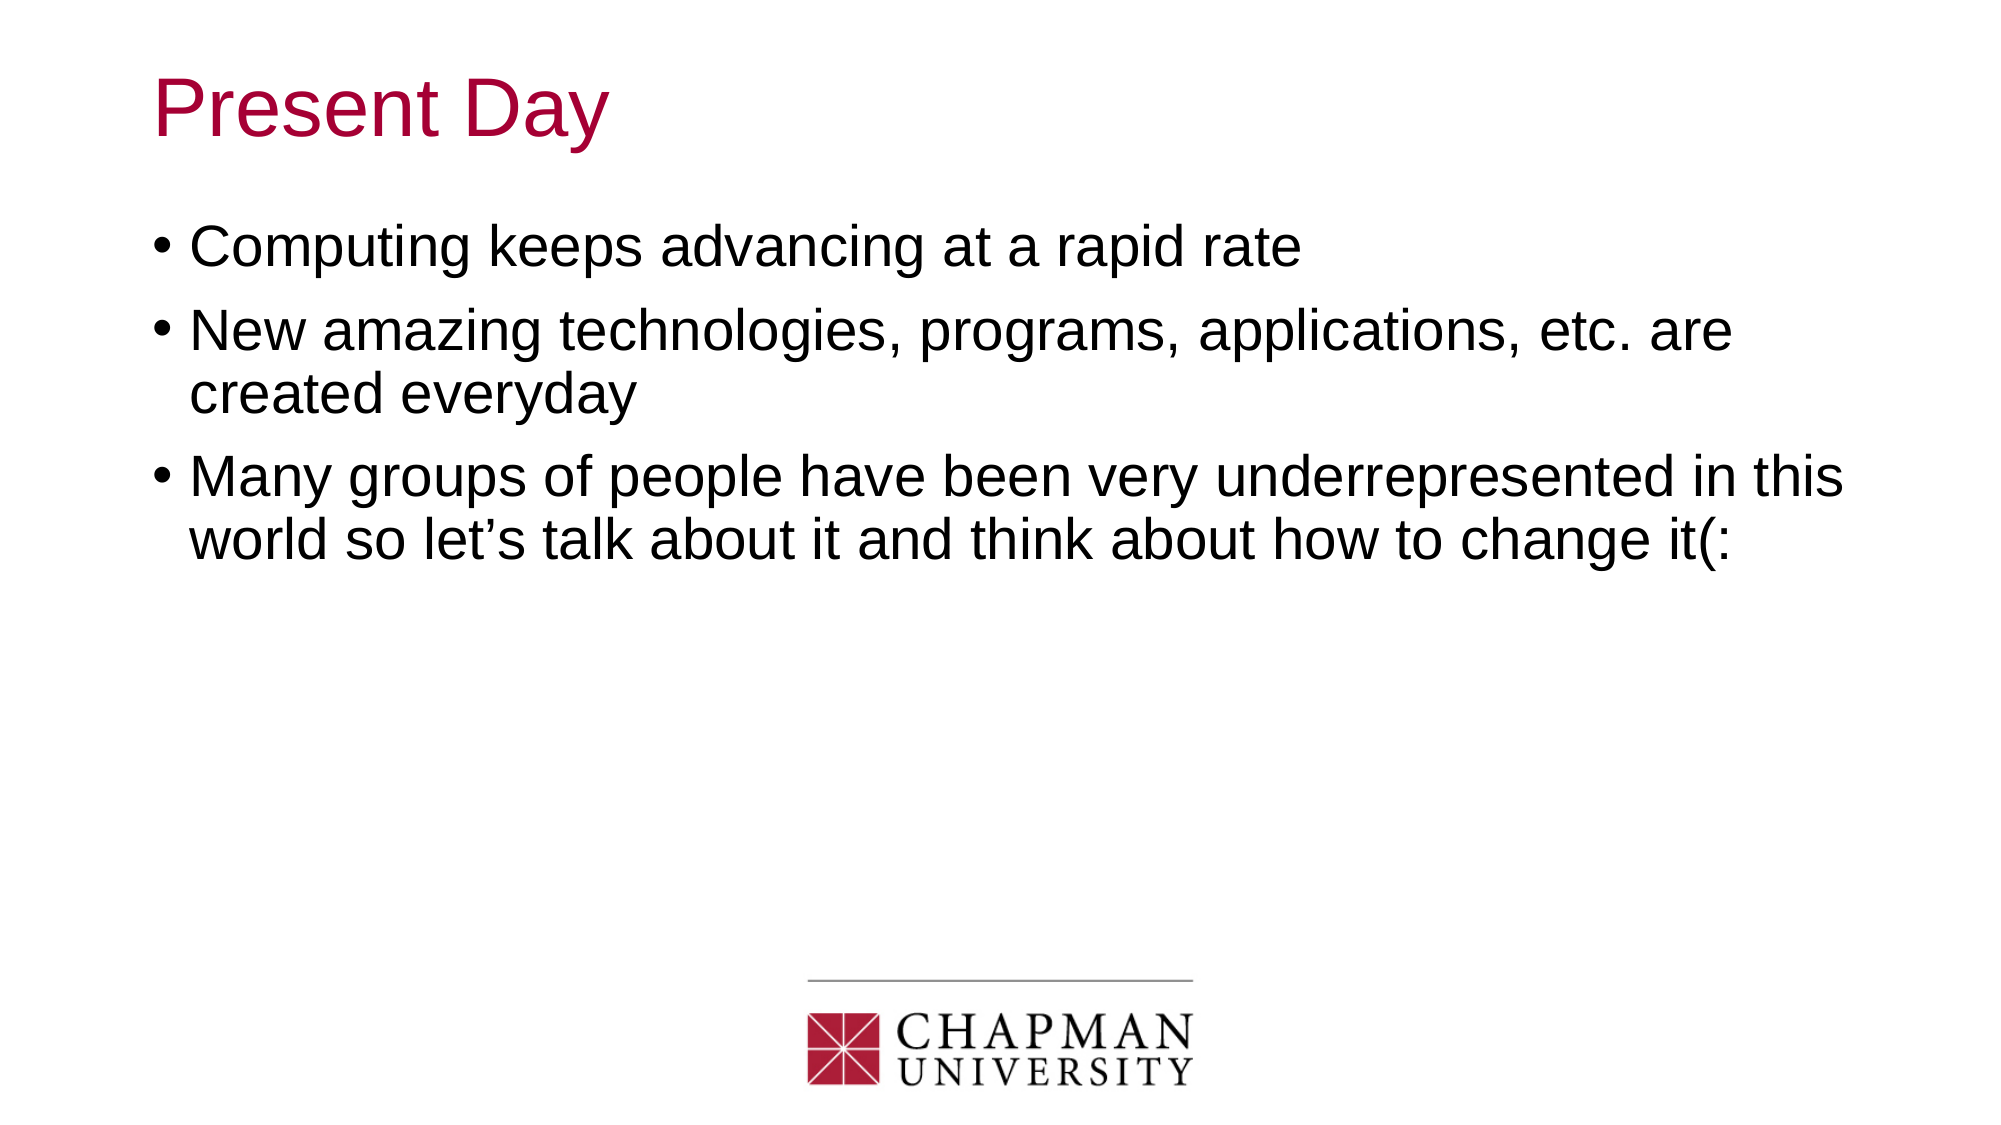

Present Day
Computing keeps advancing at a rapid rate
New amazing technologies, programs, applications, etc. are created everyday
Many groups of people have been very underrepresented in this world so let’s talk about it and think about how to change it(: